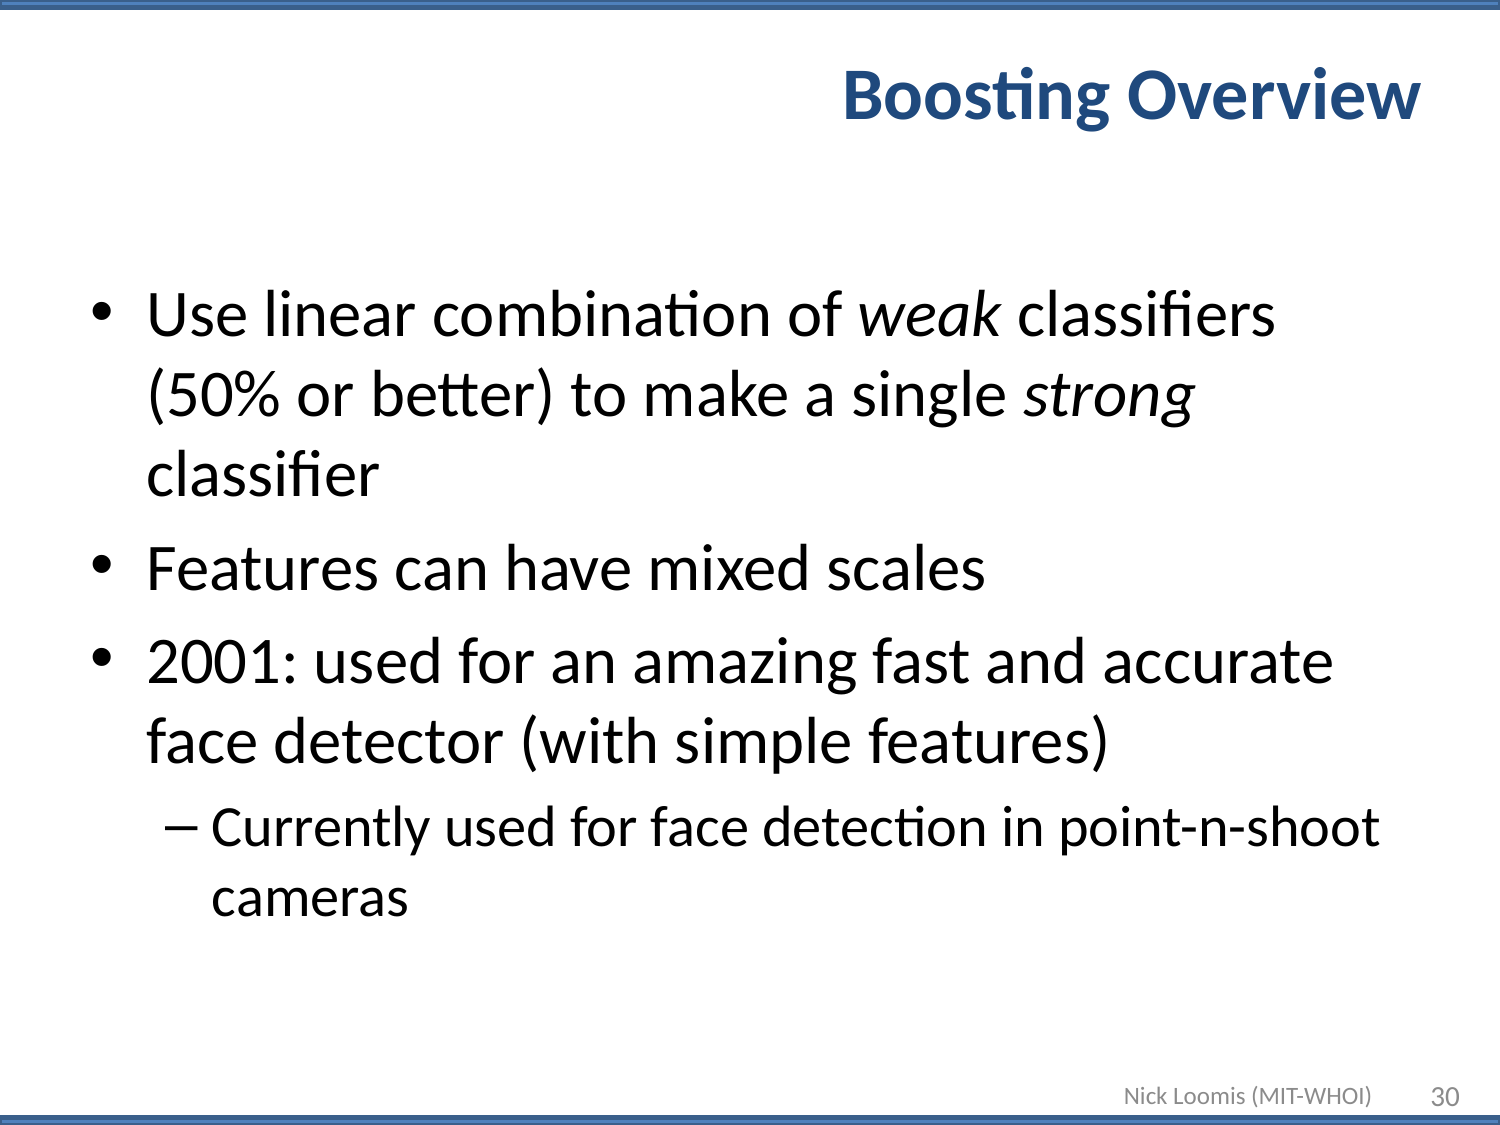

# Boosting Overview
Use linear combination of weak classifiers (50% or better) to make a single strong classifier
Features can have mixed scales
2001: used for an amazing fast and accurate face detector (with simple features)
Currently used for face detection in point-n-shoot cameras

Nick Loomis (MIT-WHOI)
30